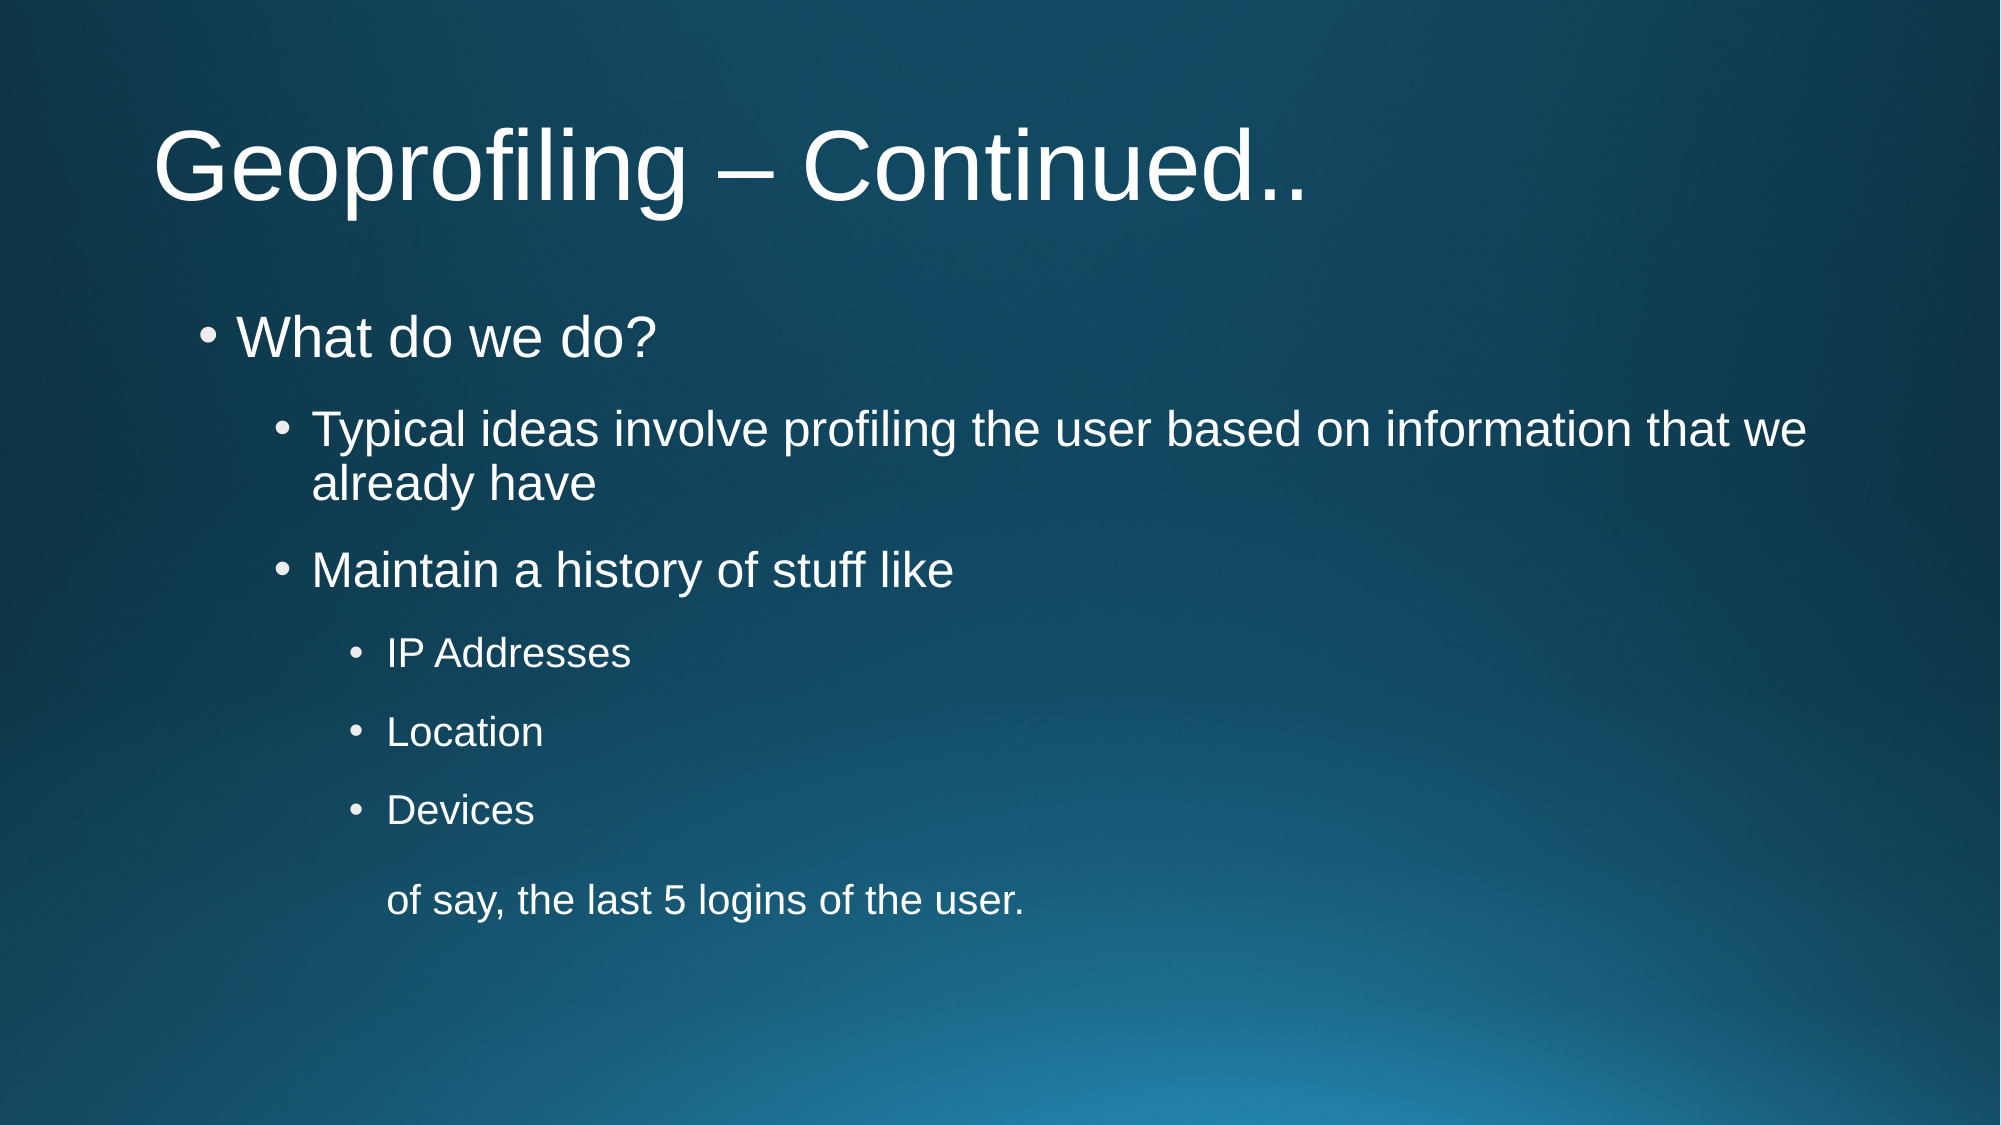

# Geoprofiling – Continued..
What do we do?
Typical ideas involve profiling the user based on information that we already have
Maintain a history of stuff like
IP Addresses
Location
Devices
of say, the last 5 logins of the user.